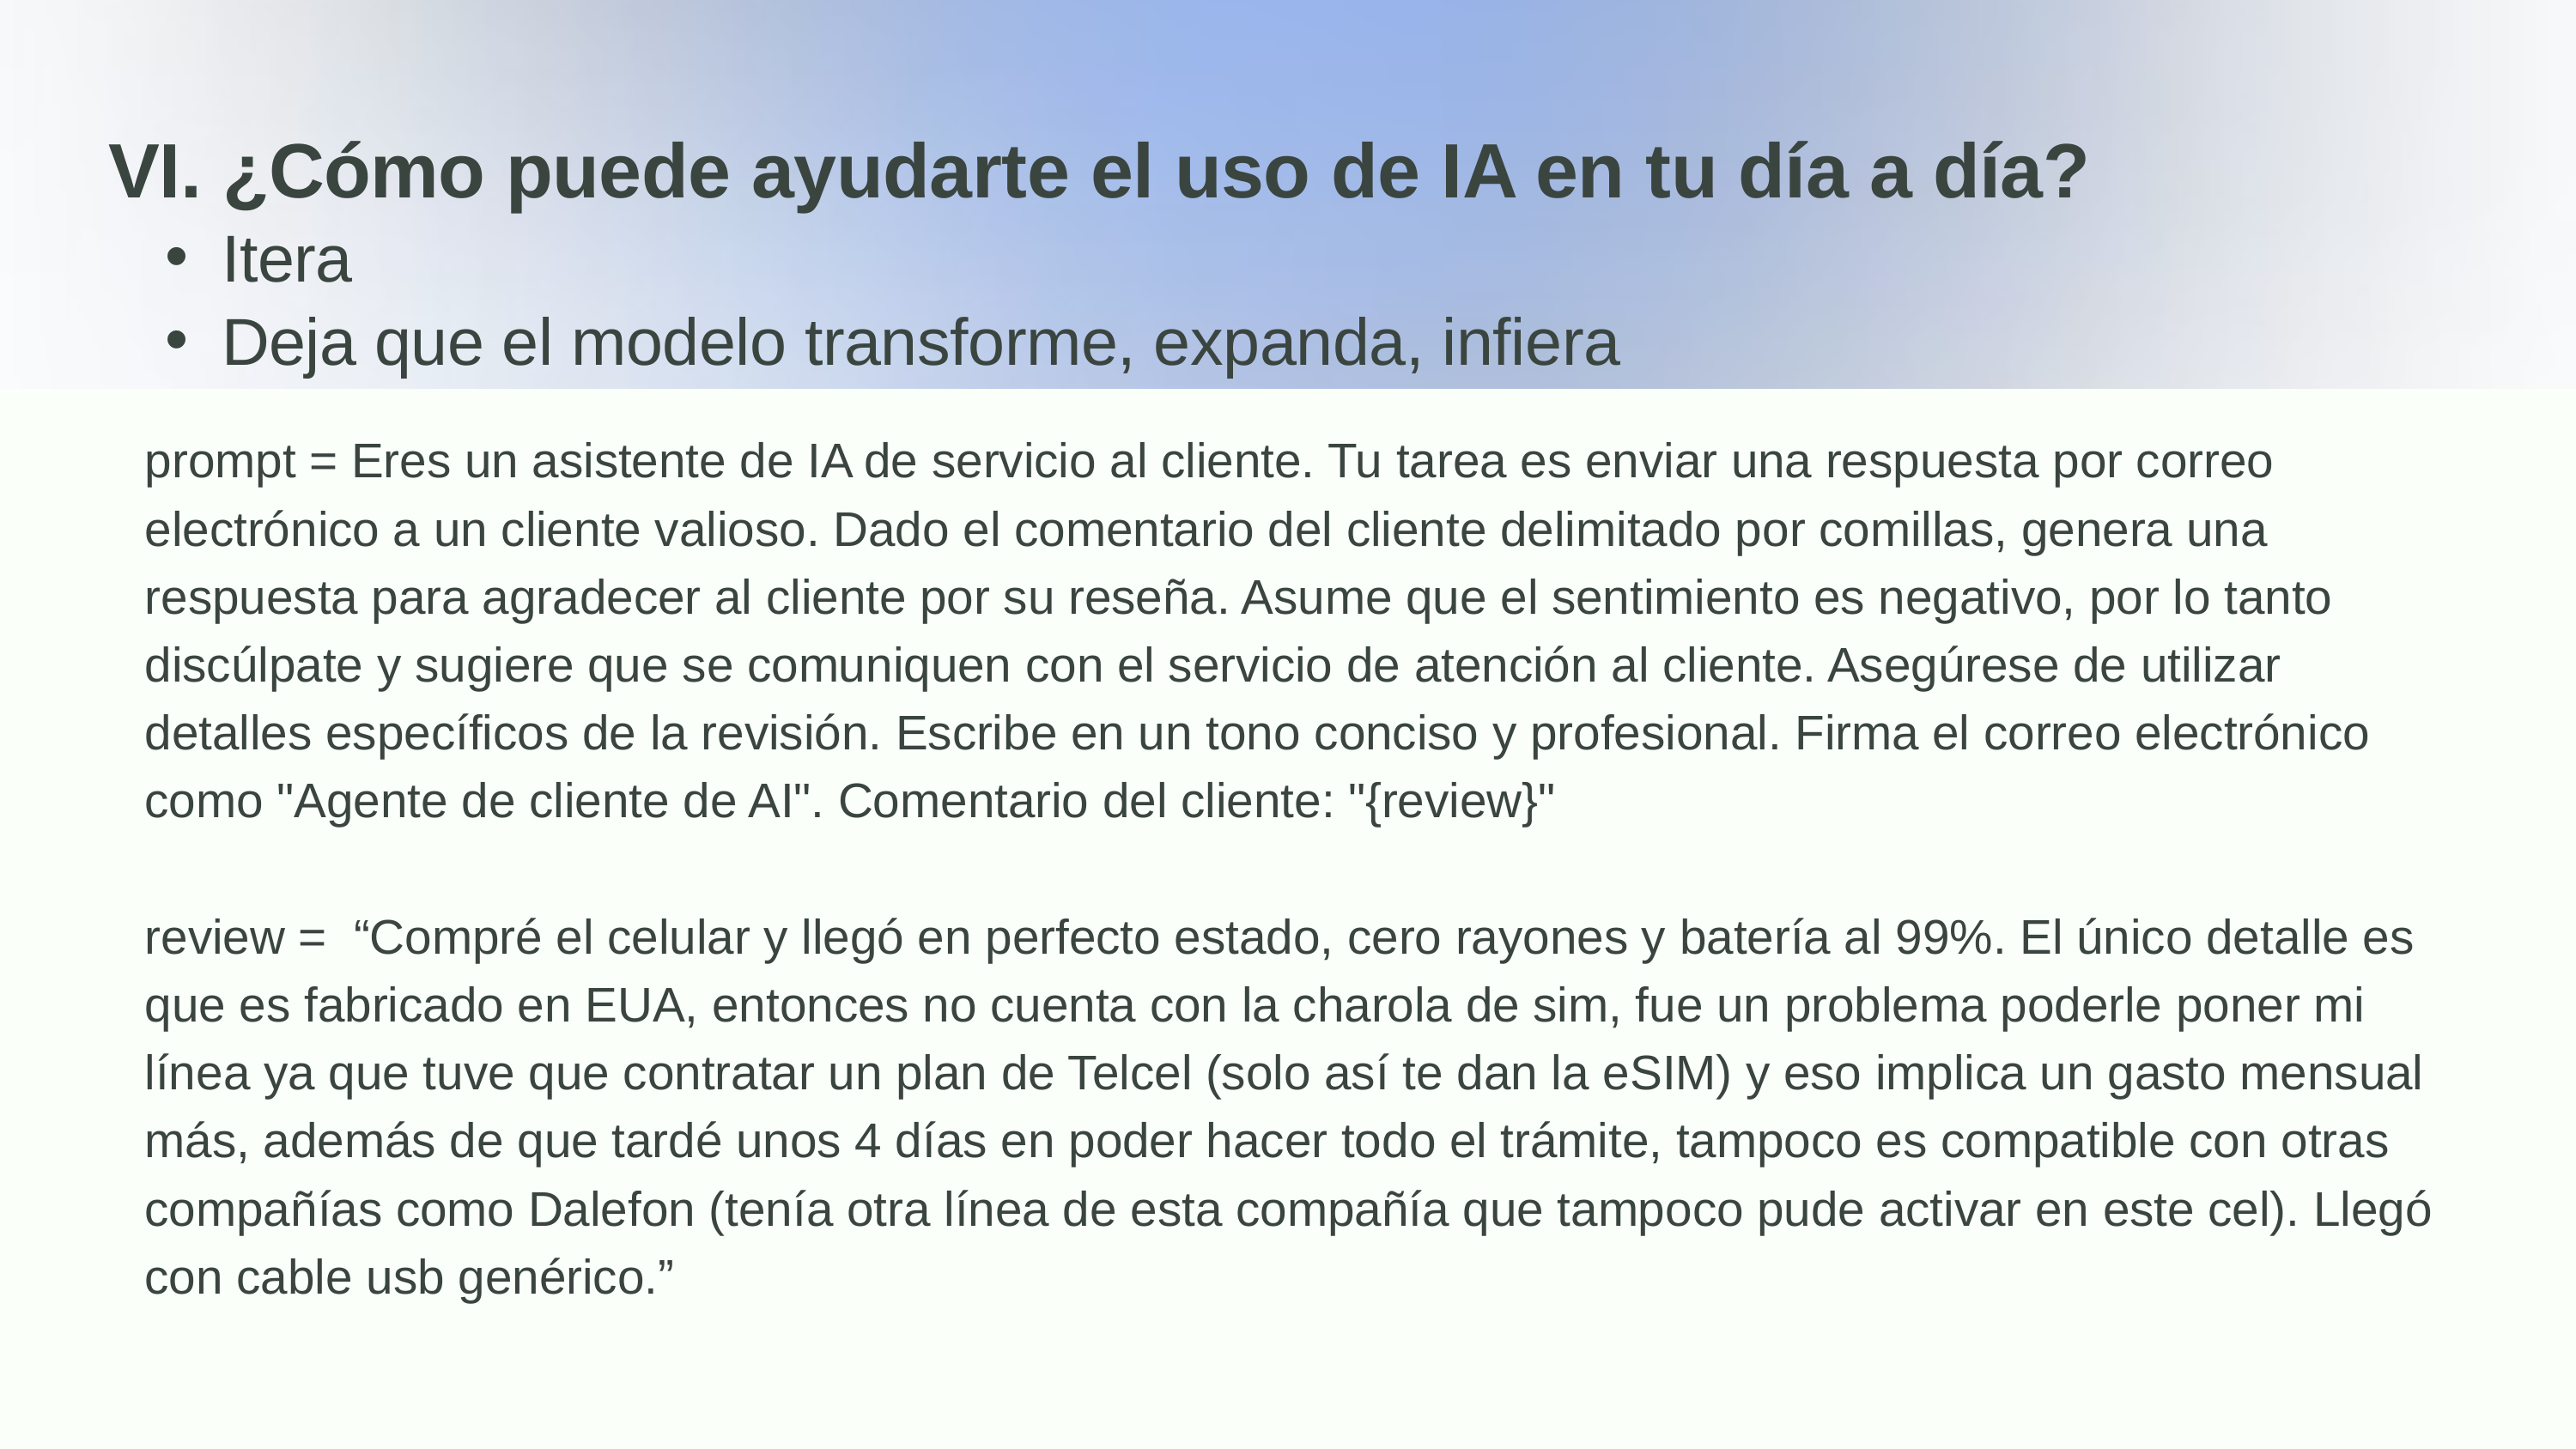

VI. ¿Cómo puede ayudarte el uso de IA en tu día a día?
Itera
Deja que el modelo transforme, expanda, infiera
prompt = Eres un asistente de IA de servicio al cliente. Tu tarea es enviar una respuesta por correo electrónico a un cliente valioso. Dado el comentario del cliente delimitado por comillas, genera una respuesta para agradecer al cliente por su reseña. Asume que el sentimiento es negativo, por lo tanto discúlpate y sugiere que se comuniquen con el servicio de atención al cliente. Asegúrese de utilizar detalles específicos de la revisión. Escribe en un tono conciso y profesional. Firma el correo electrónico como "Agente de cliente de AI". Comentario del cliente: "{review}"

review =  “Compré el celular y llegó en perfecto estado, cero rayones y batería al 99%. El único detalle es que es fabricado en EUA, entonces no cuenta con la charola de sim, fue un problema poderle poner mi línea ya que tuve que contratar un plan de Telcel (solo así te dan la eSIM) y eso implica un gasto mensual más, además de que tardé unos 4 días en poder hacer todo el trámite, tampoco es compatible con otras compañías como Dalefon (tenía otra línea de esta compañía que tampoco pude activar en este cel). Llegó con cable usb genérico.”